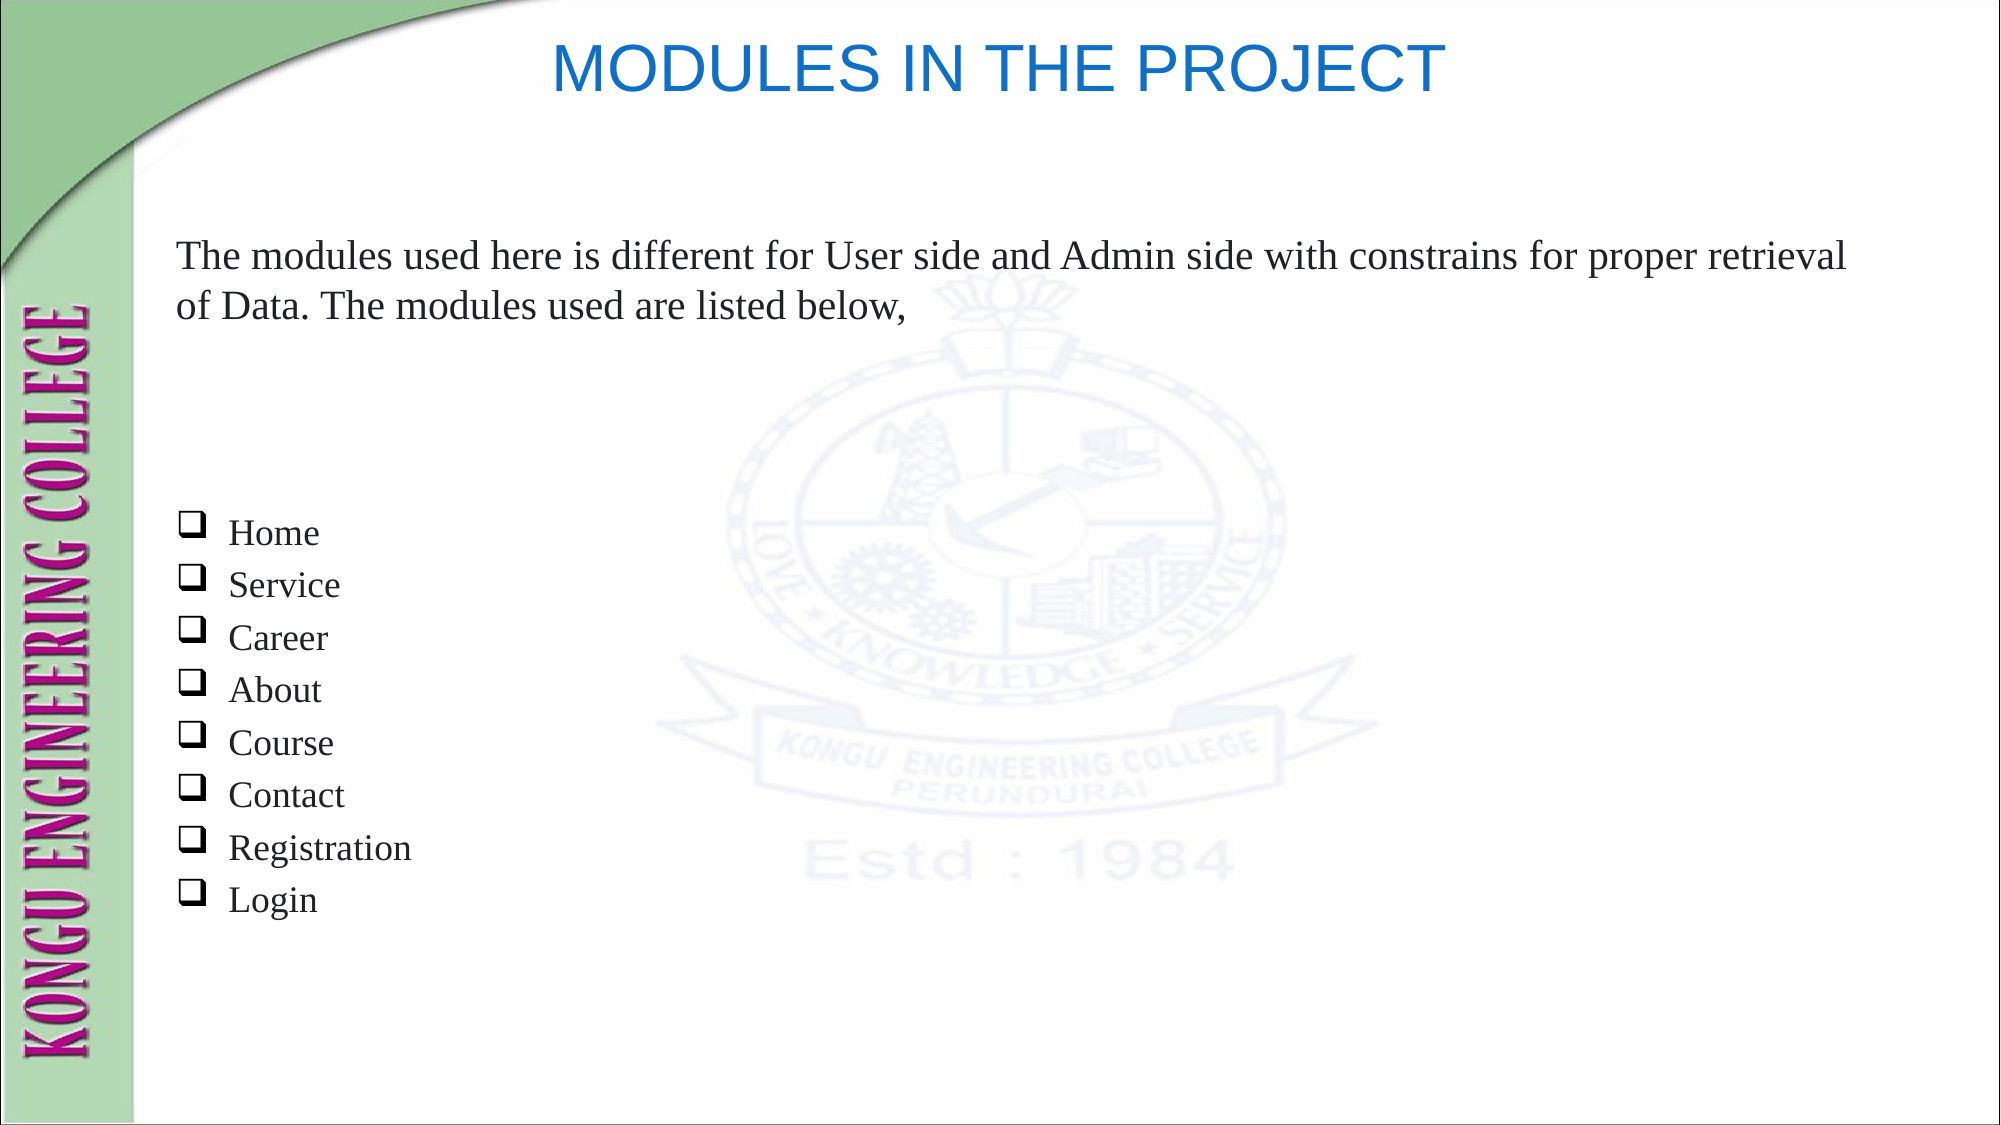

# MODULES IN THE PROJECT

The modules used here is different for User side and Admin side with constrains for proper retrieval of Data. The modules used are listed below,

Home
Service
Career
About
Course
Contact
Registration
Login